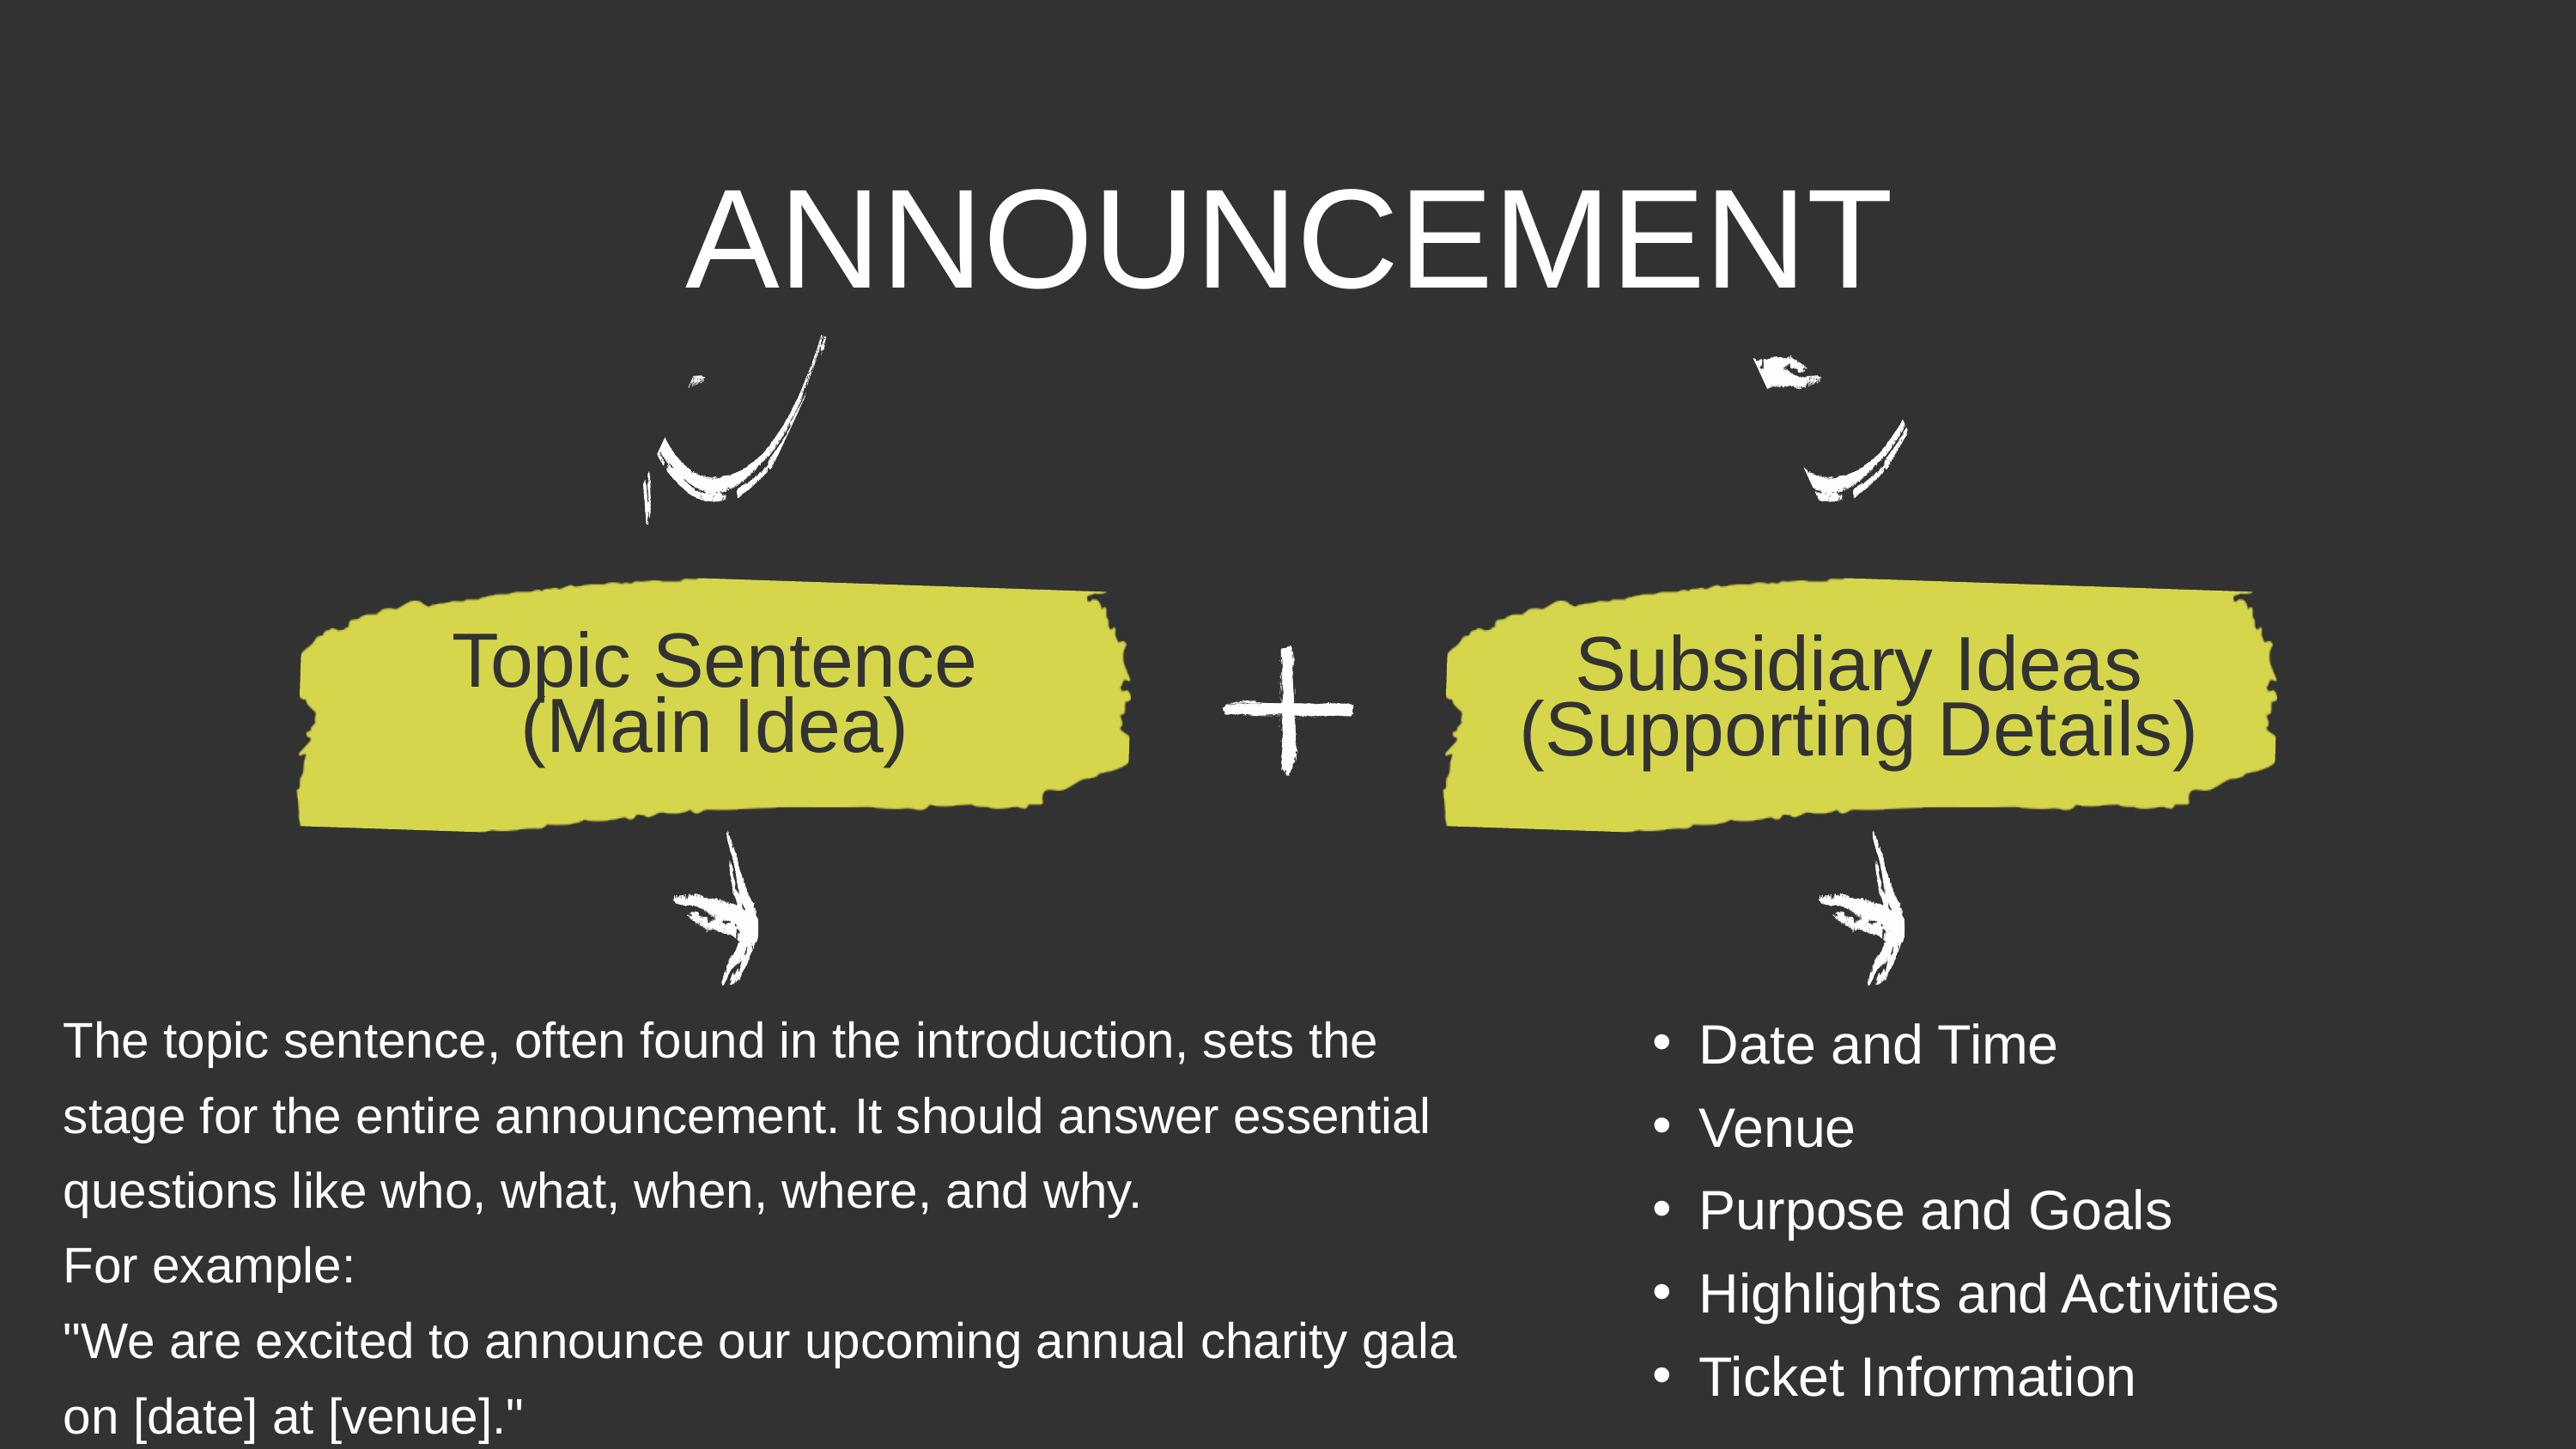

ANNOUNCEMENT

Topic Sentence (Main Idea)
Subsidiary Ideas (Supporting Details)

Date and Time
Venue
Purpose and Goals
Highlights and Activities
Ticket Information
The topic sentence, often found in the introduction, sets the stage for the entire announcement. It should answer essential questions like who, what, when, where, and why.
For example:
"We are excited to announce our upcoming annual charity gala on [date] at [venue]."